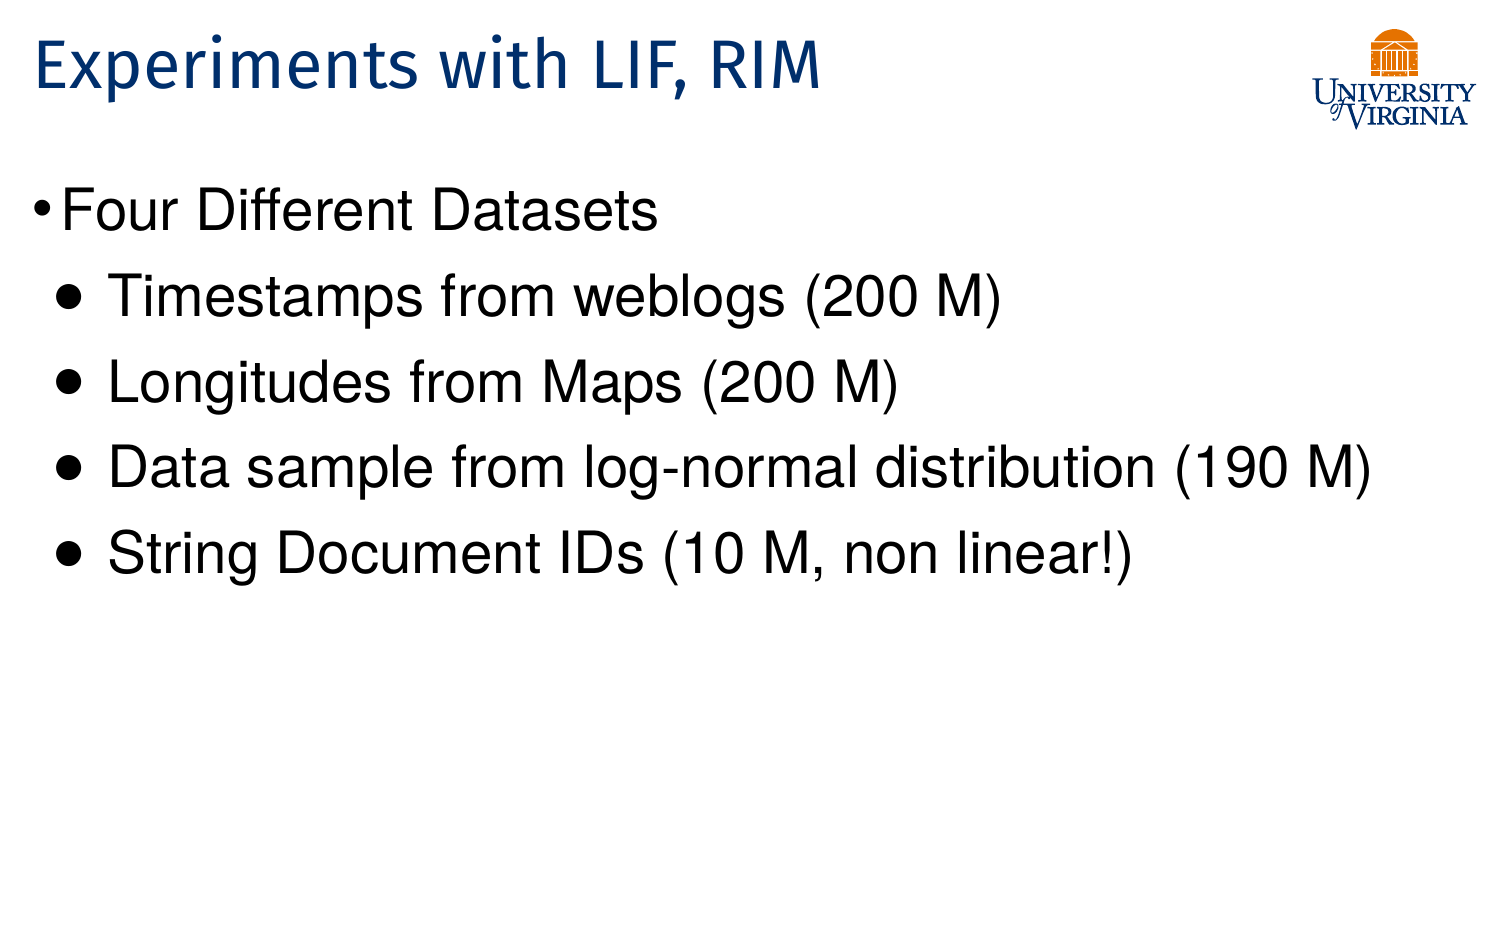

# Experiments with LIF, RIM
Four Different Datasets
Timestamps from weblogs (200 M)
Longitudes from Maps (200 M)
Data sample from log-normal distribution (190 M)
String Document IDs (10 M, non linear!)